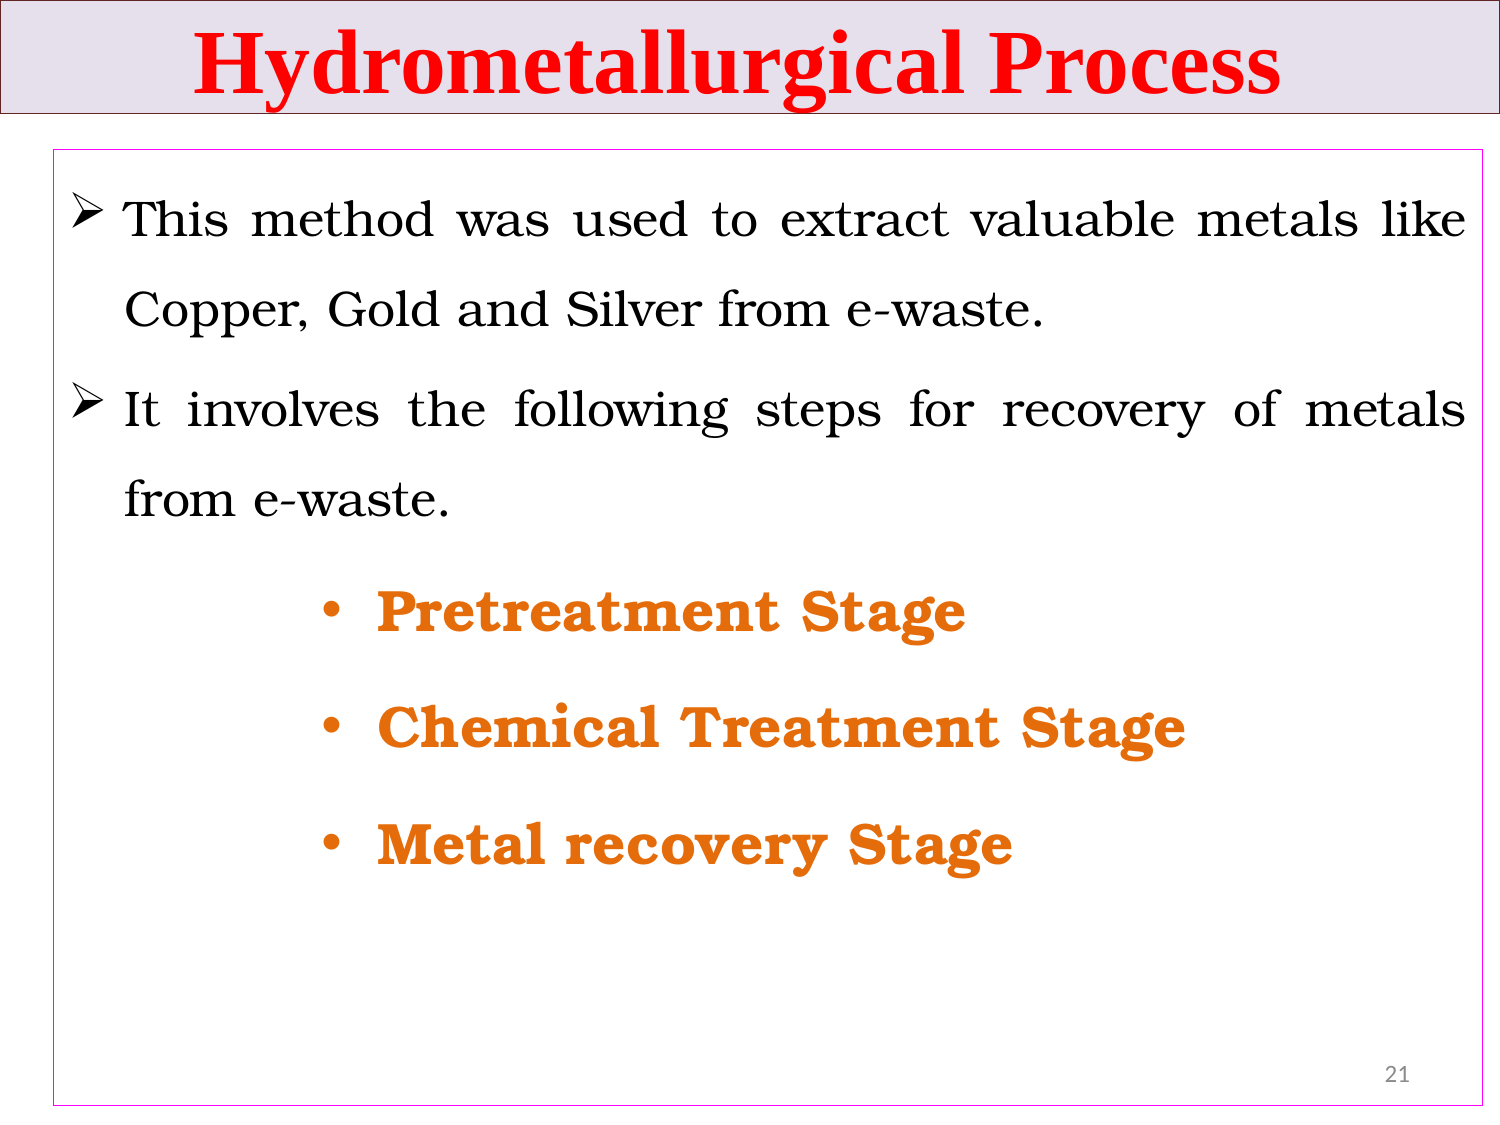

# Hydrometallurgical Process
This method was used to extract valuable metals like Copper, Gold and Silver from e-waste.
It involves the following steps for recovery of metals from e-waste.
Pretreatment Stage
Chemical Treatment Stage
Metal recovery Stage

21